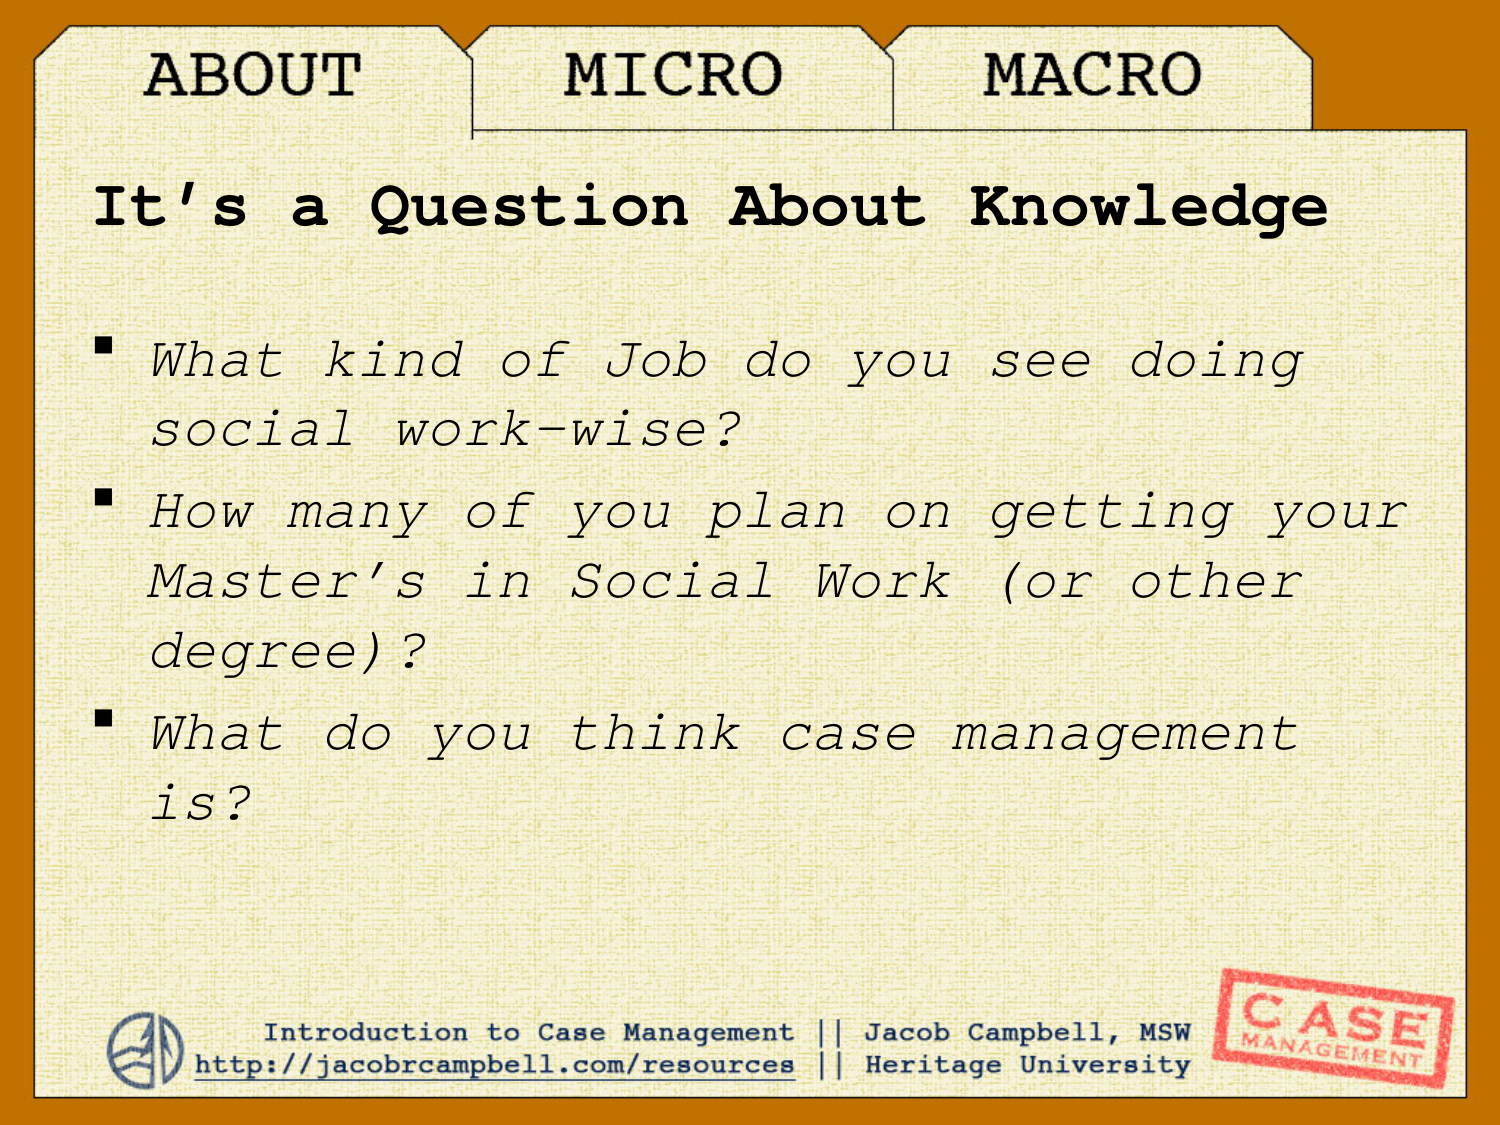

# It’s a Question About Knowledge
What kind of Job do you see doing social work-wise?
How many of you plan on getting your Master’s in Social Work (or other degree)?
What do you think case management is?